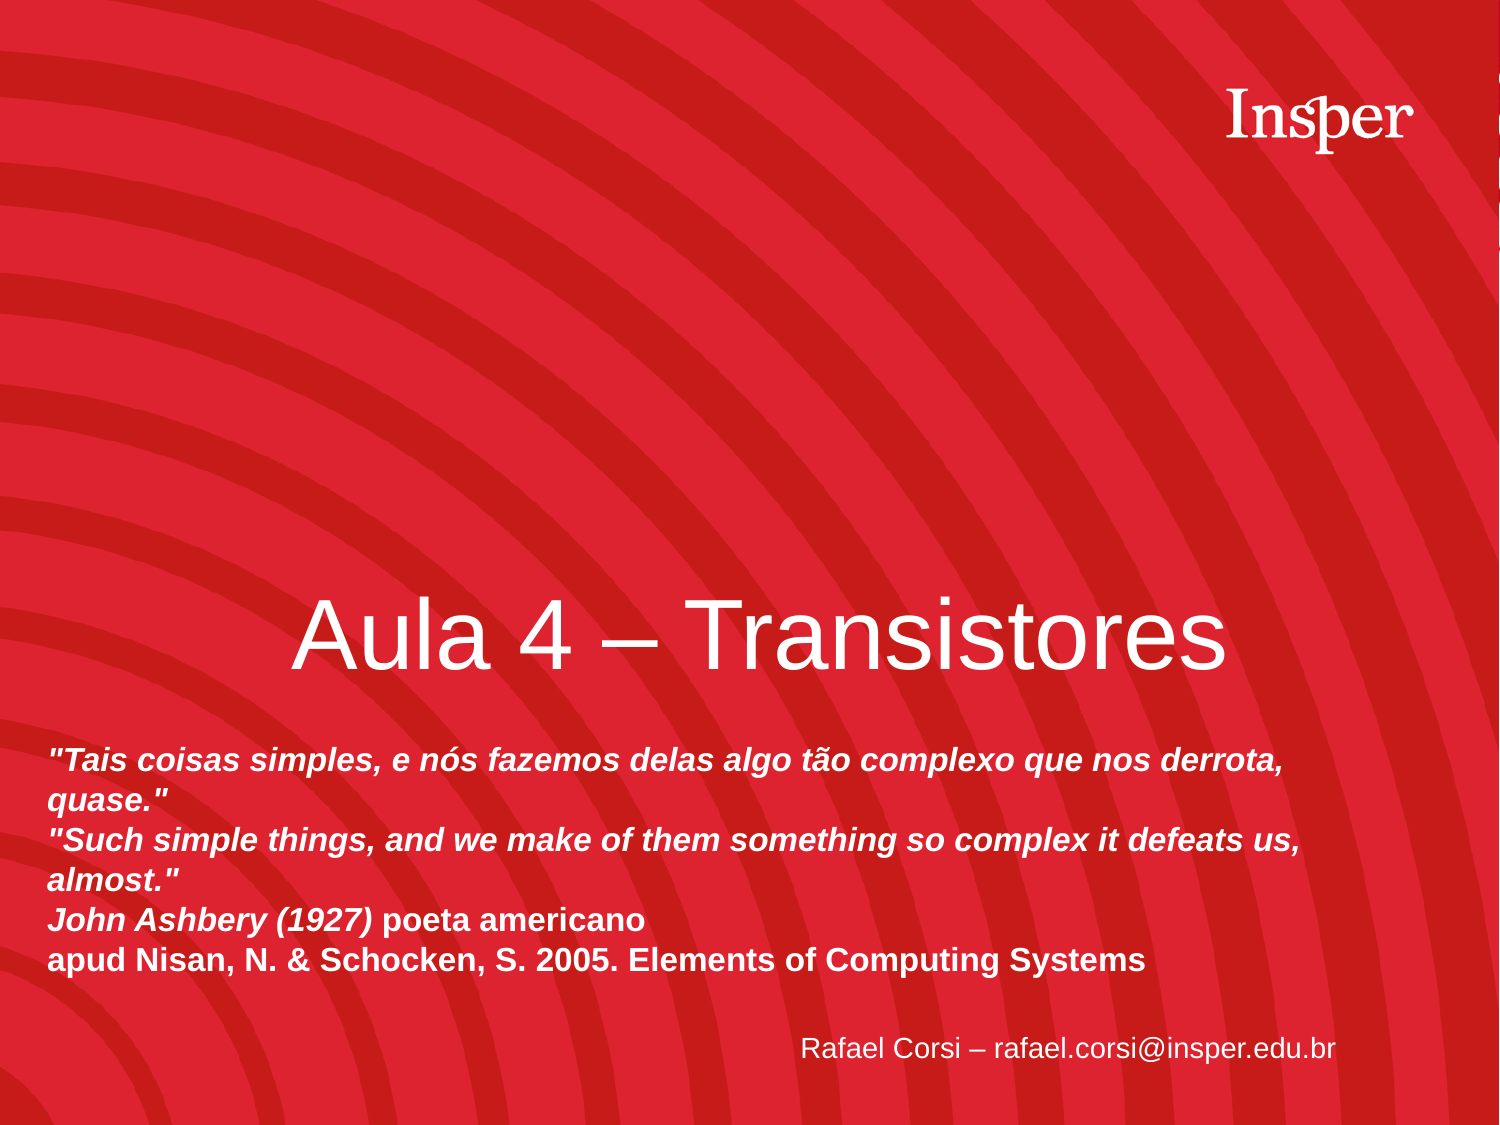

Aula 4 – Transistores
"Tais coisas simples, e nós fazemos delas algo tão complexo que nos derrota, quase."
"Such simple things, and we make of them something so complex it defeats us, almost."
John Ashbery (1927) poeta americano
apud Nisan, N. & Schocken, S. 2005. Elements of Computing Systems
Rafael Corsi – rafael.corsi@insper.edu.br